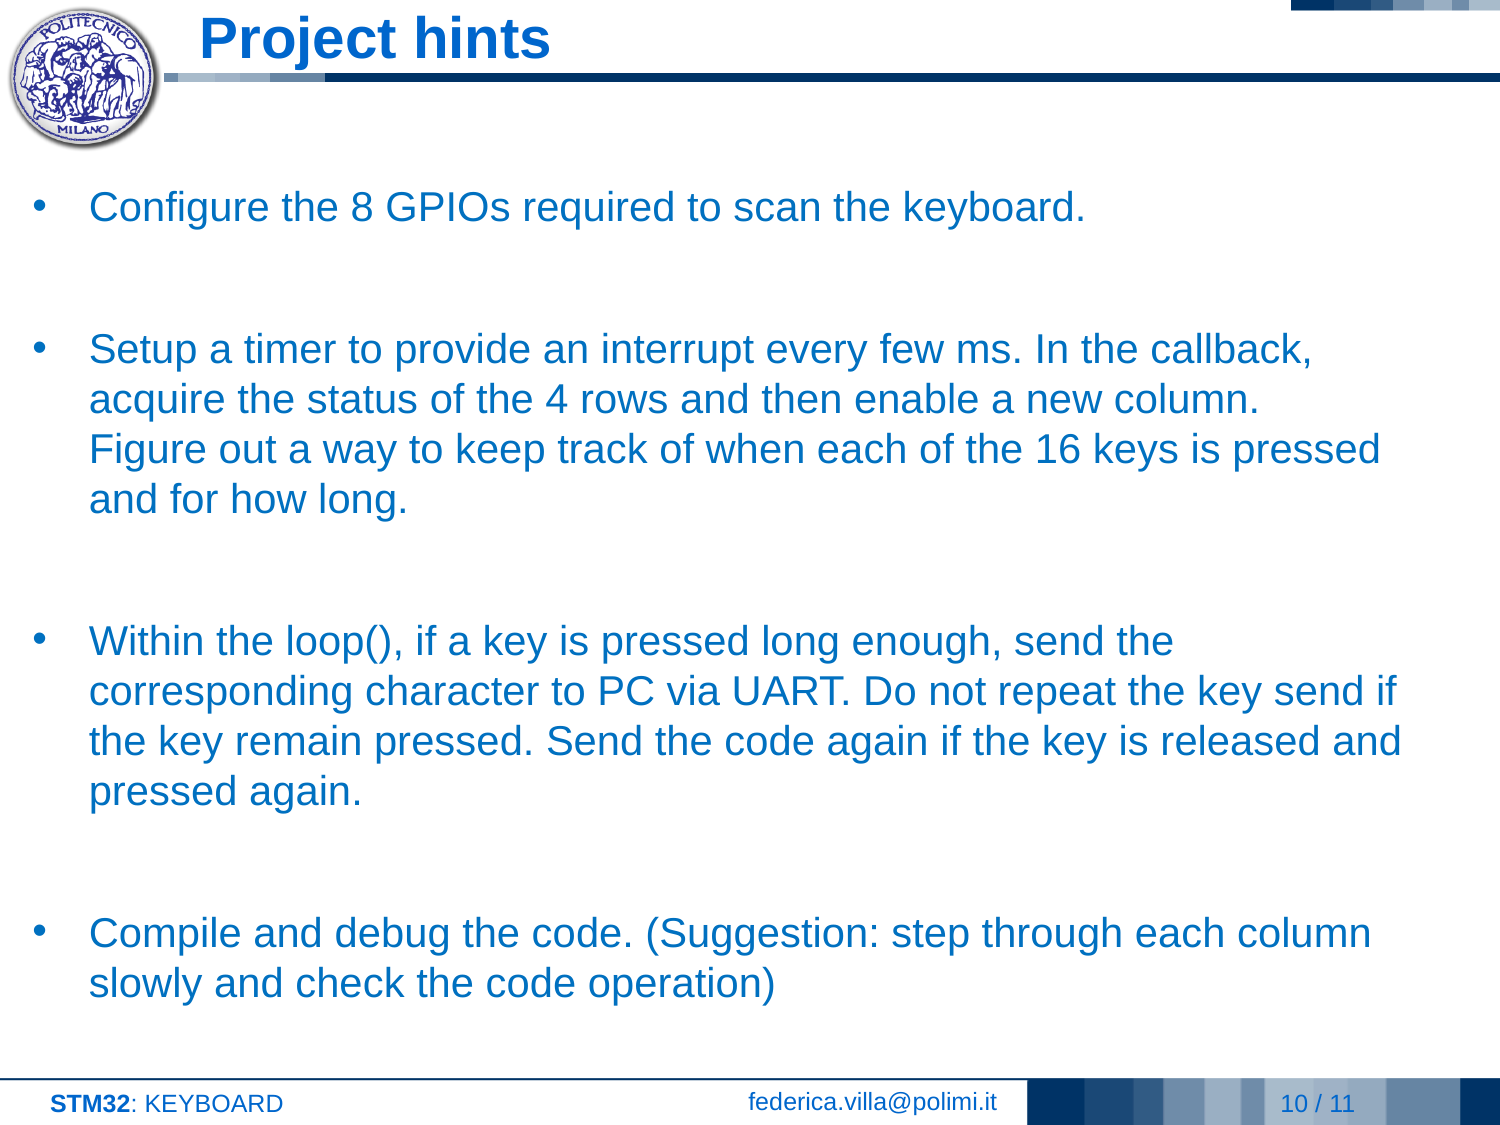

# Project hints
Configure the 8 GPIOs required to scan the keyboard.

Setup a timer to provide an interrupt every few ms. In the callback, acquire the status of the 4 rows and then enable a new column.
Figure out a way to keep track of when each of the 16 keys is pressed and for how long.

Within the loop(), if a key is pressed long enough, send the corresponding character to PC via UART. Do not repeat the key send if the key remain pressed. Send the code again if the key is released and pressed again.

Compile and debug the code. (Suggestion: step through each column slowly and check the code operation)